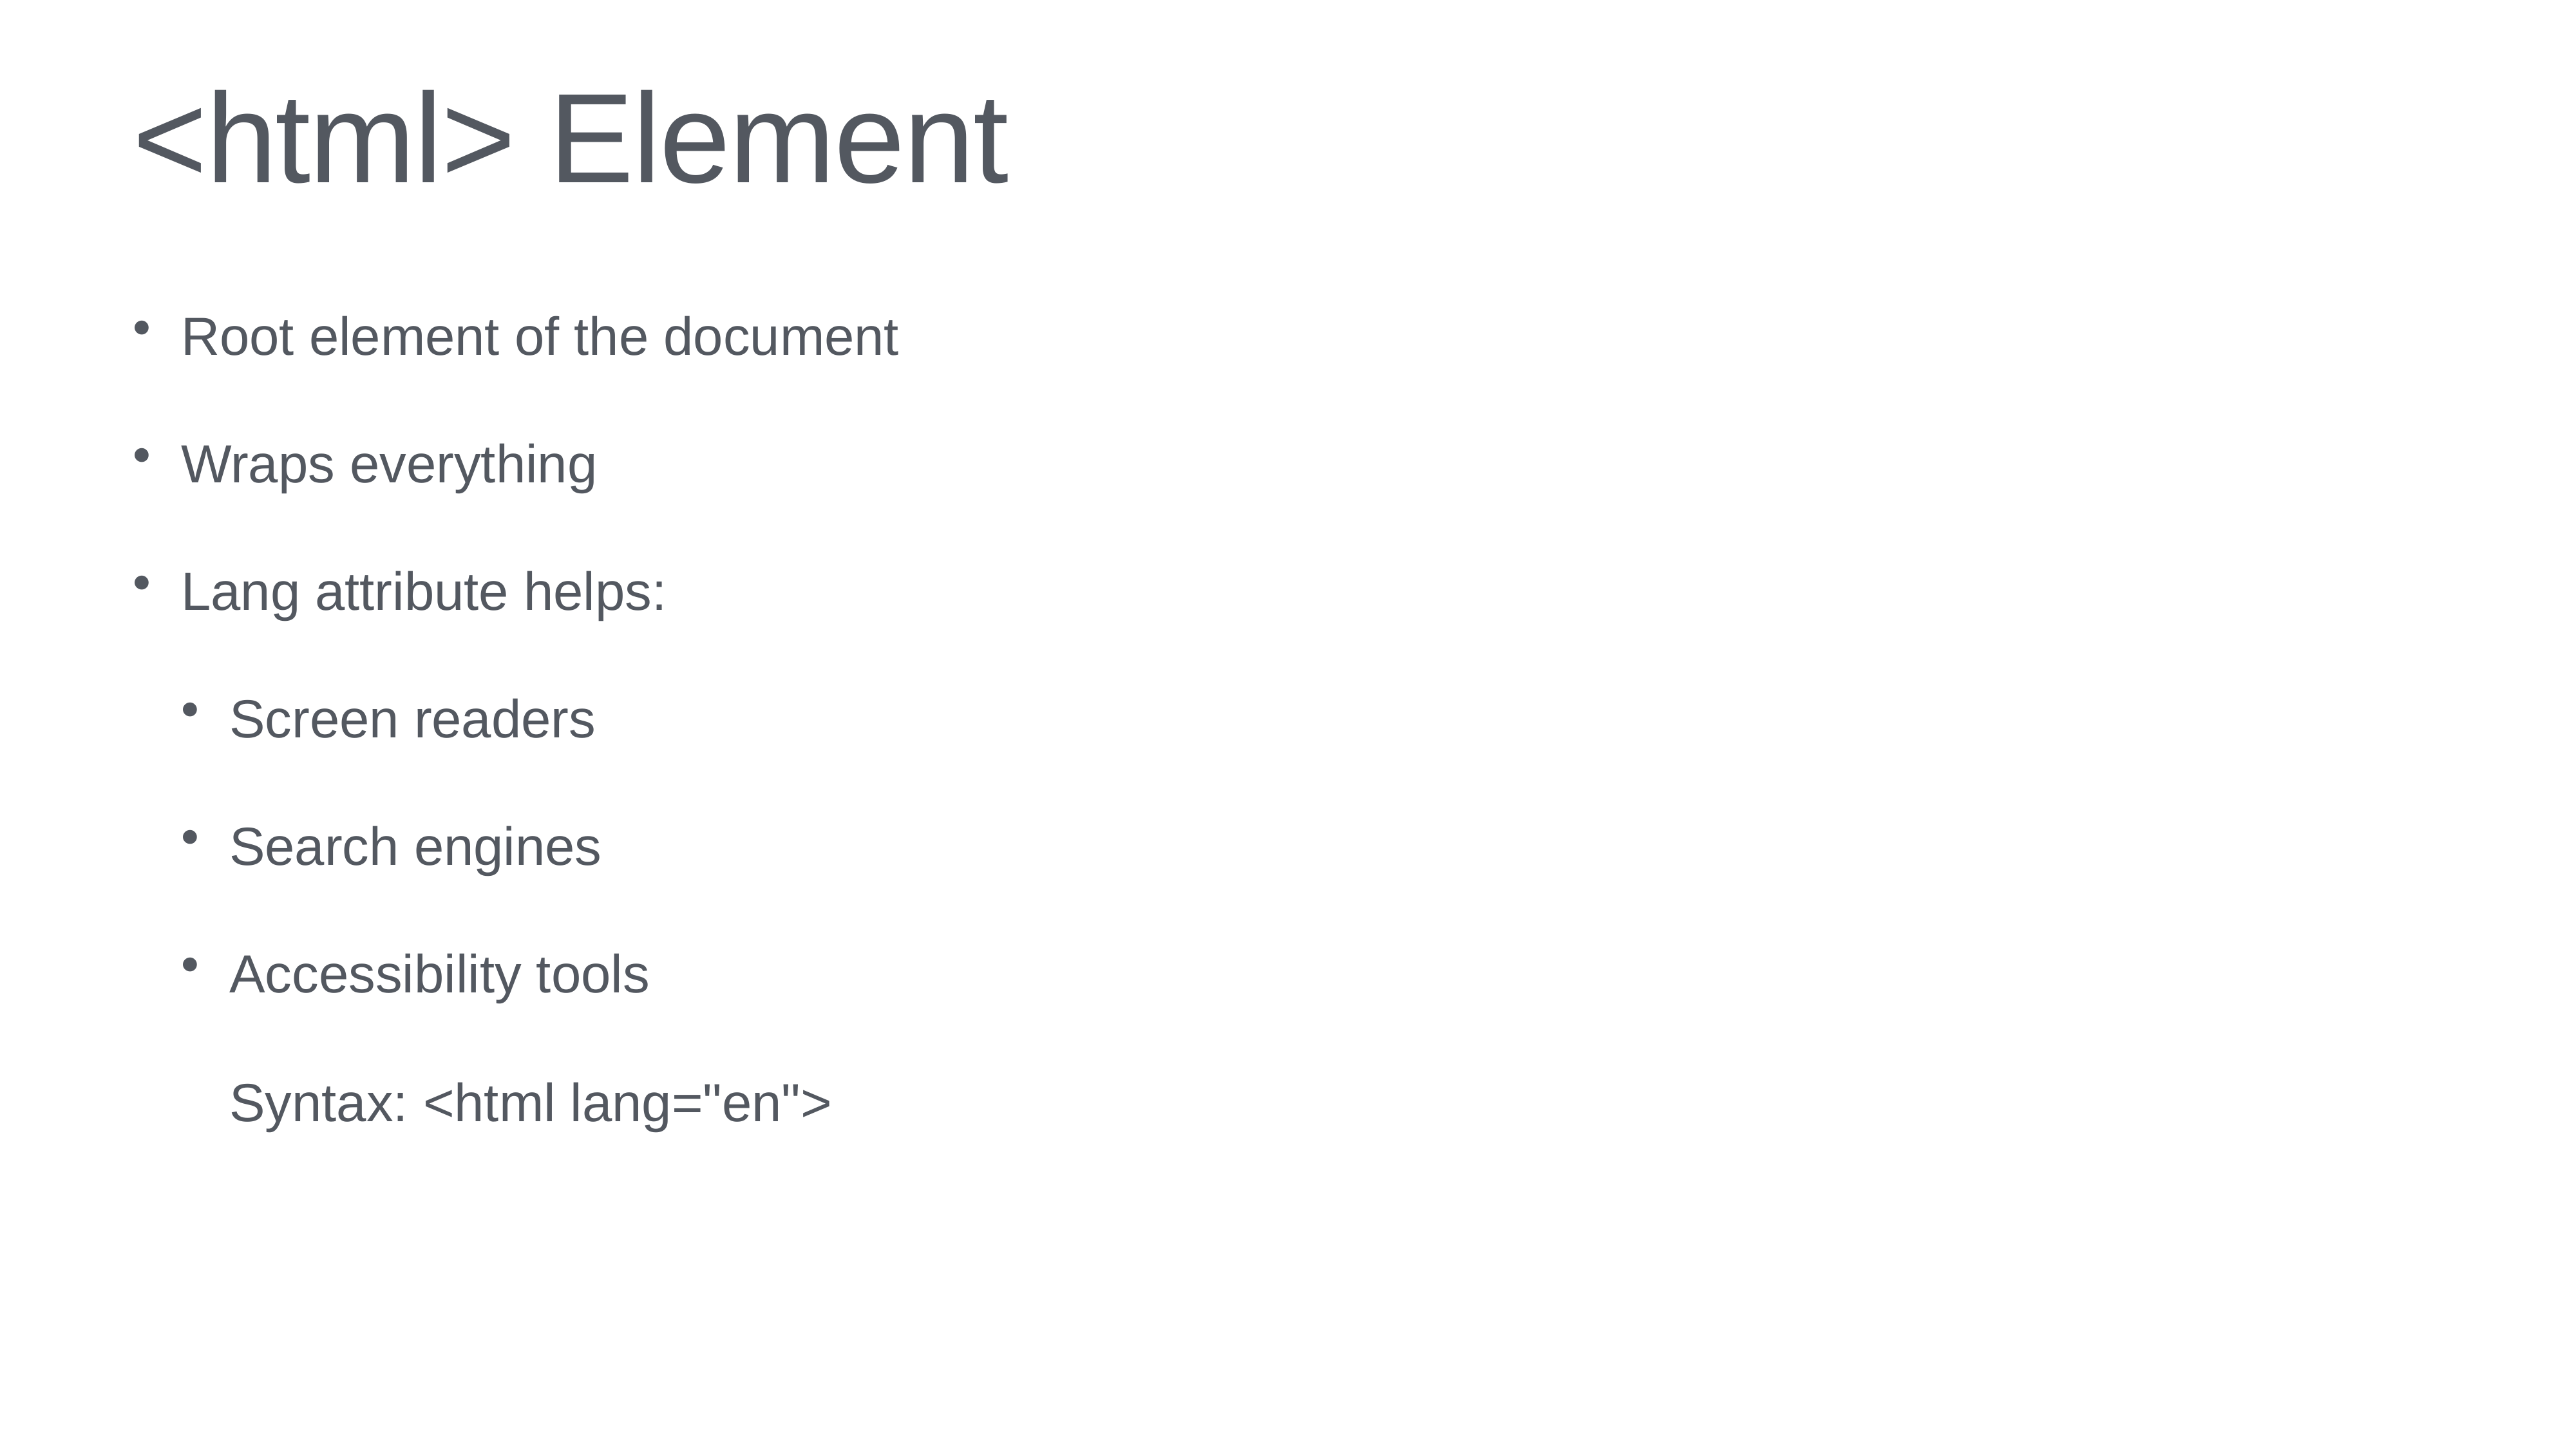

# <html> Element
Root element of the document
Wraps everything
Lang attribute helps:
Screen readers
Search engines
Accessibility tools
Syntax: <html lang="en">